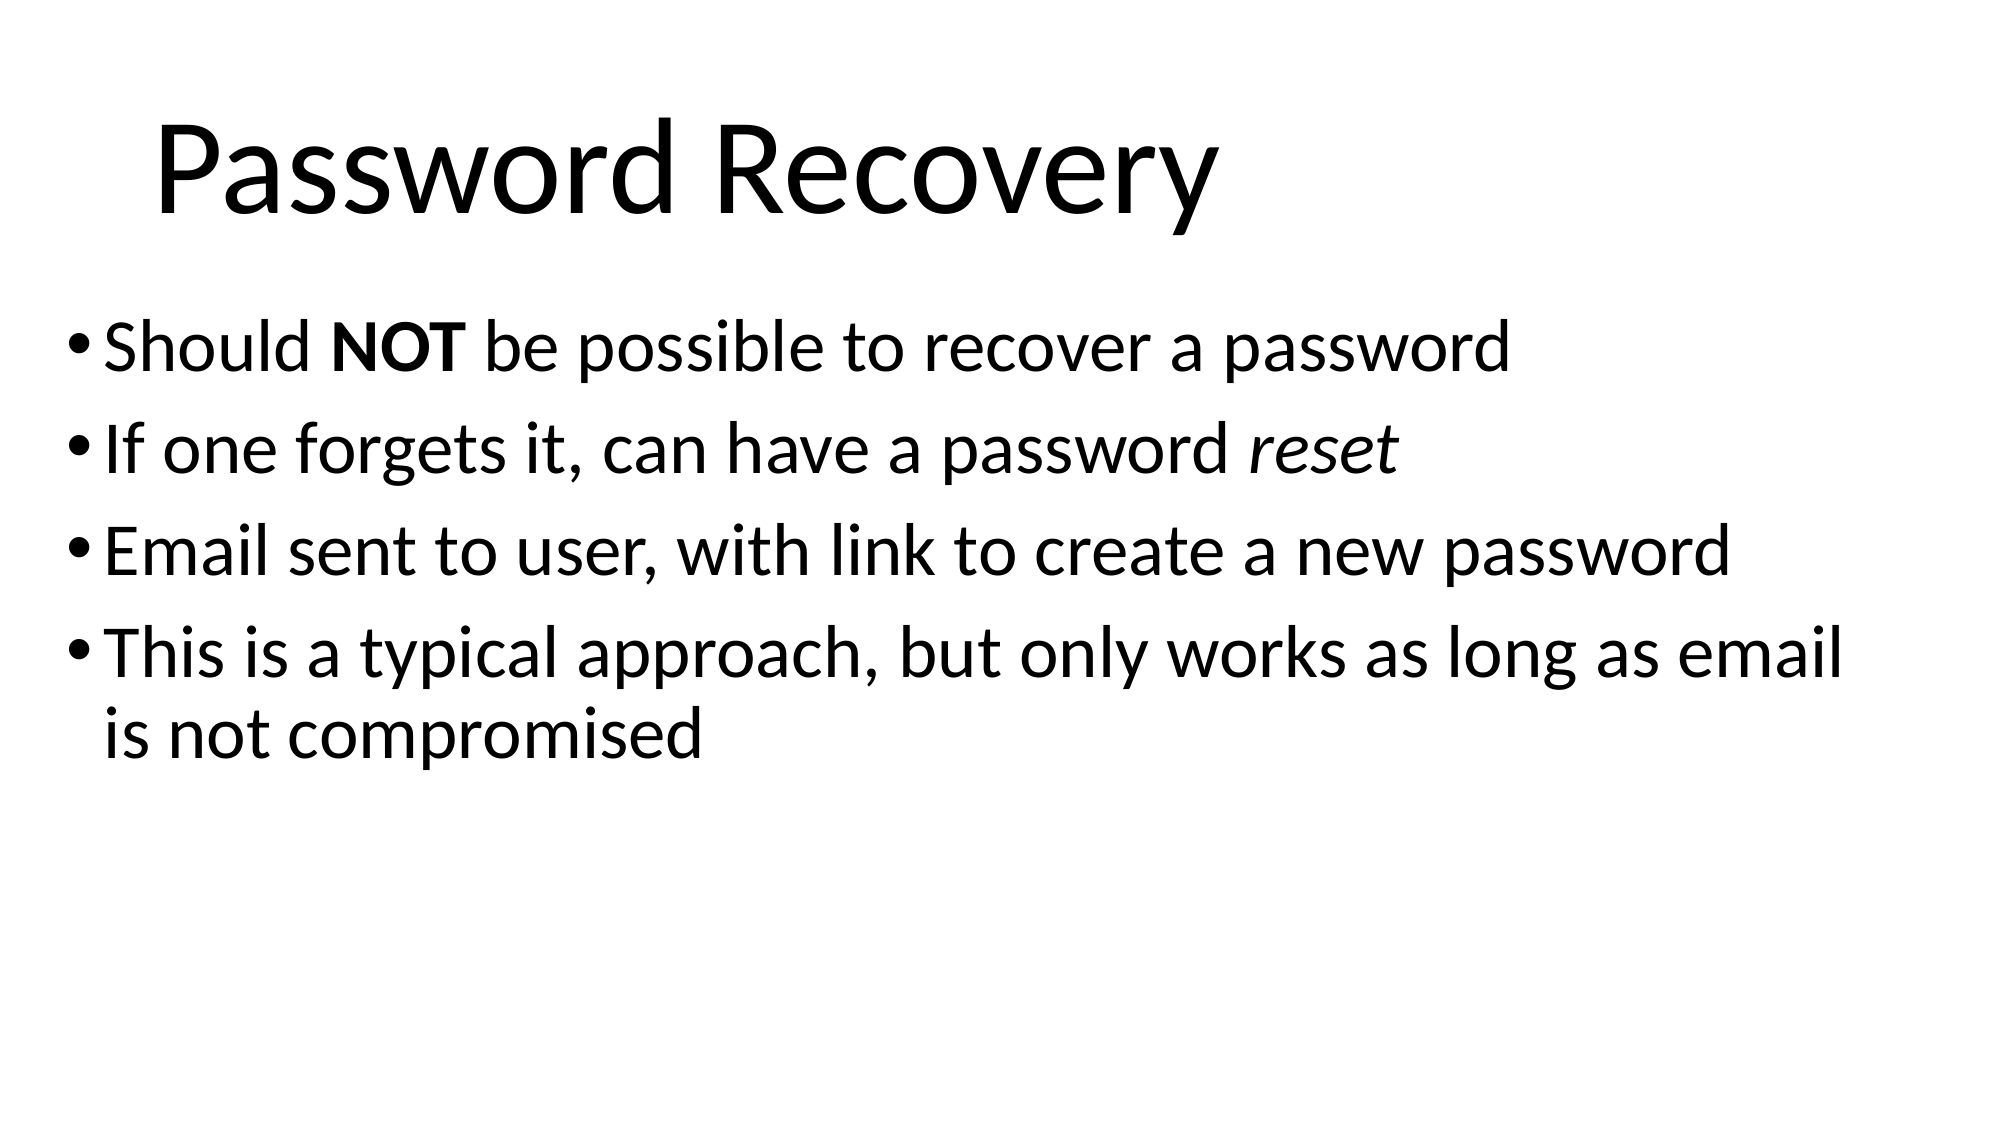

# Password Recovery
Should NOT be possible to recover a password
If one forgets it, can have a password reset
Email sent to user, with link to create a new password
This is a typical approach, but only works as long as email is not compromised